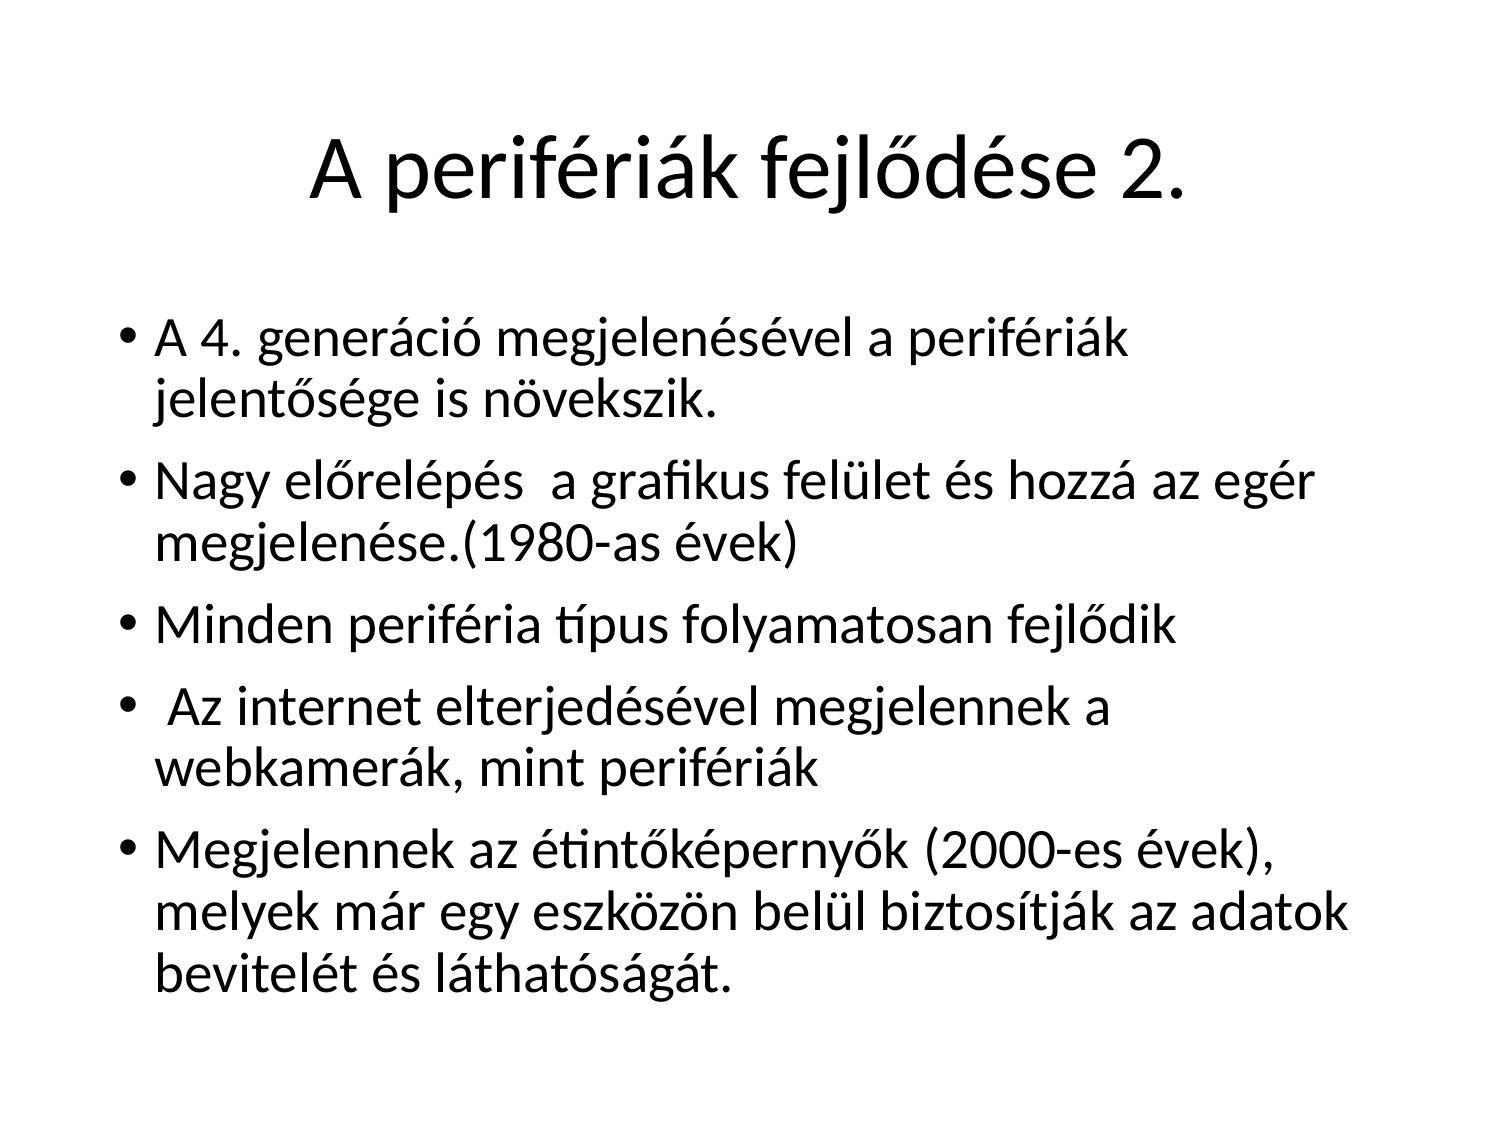

# A perifériák fejlődése 2.
A 4. generáció megjelenésével a perifériák jelentősége is növekszik.
Nagy előrelépés  a grafikus felület és hozzá az egér megjelenése.(1980-as évek)
Minden periféria típus folyamatosan fejlődik
 Az internet elterjedésével megjelennek a webkamerák, mint perifériák
Megjelennek az étintőképernyők (2000-es évek), melyek már egy eszközön belül biztosítják az adatok bevitelét és láthatóságát.